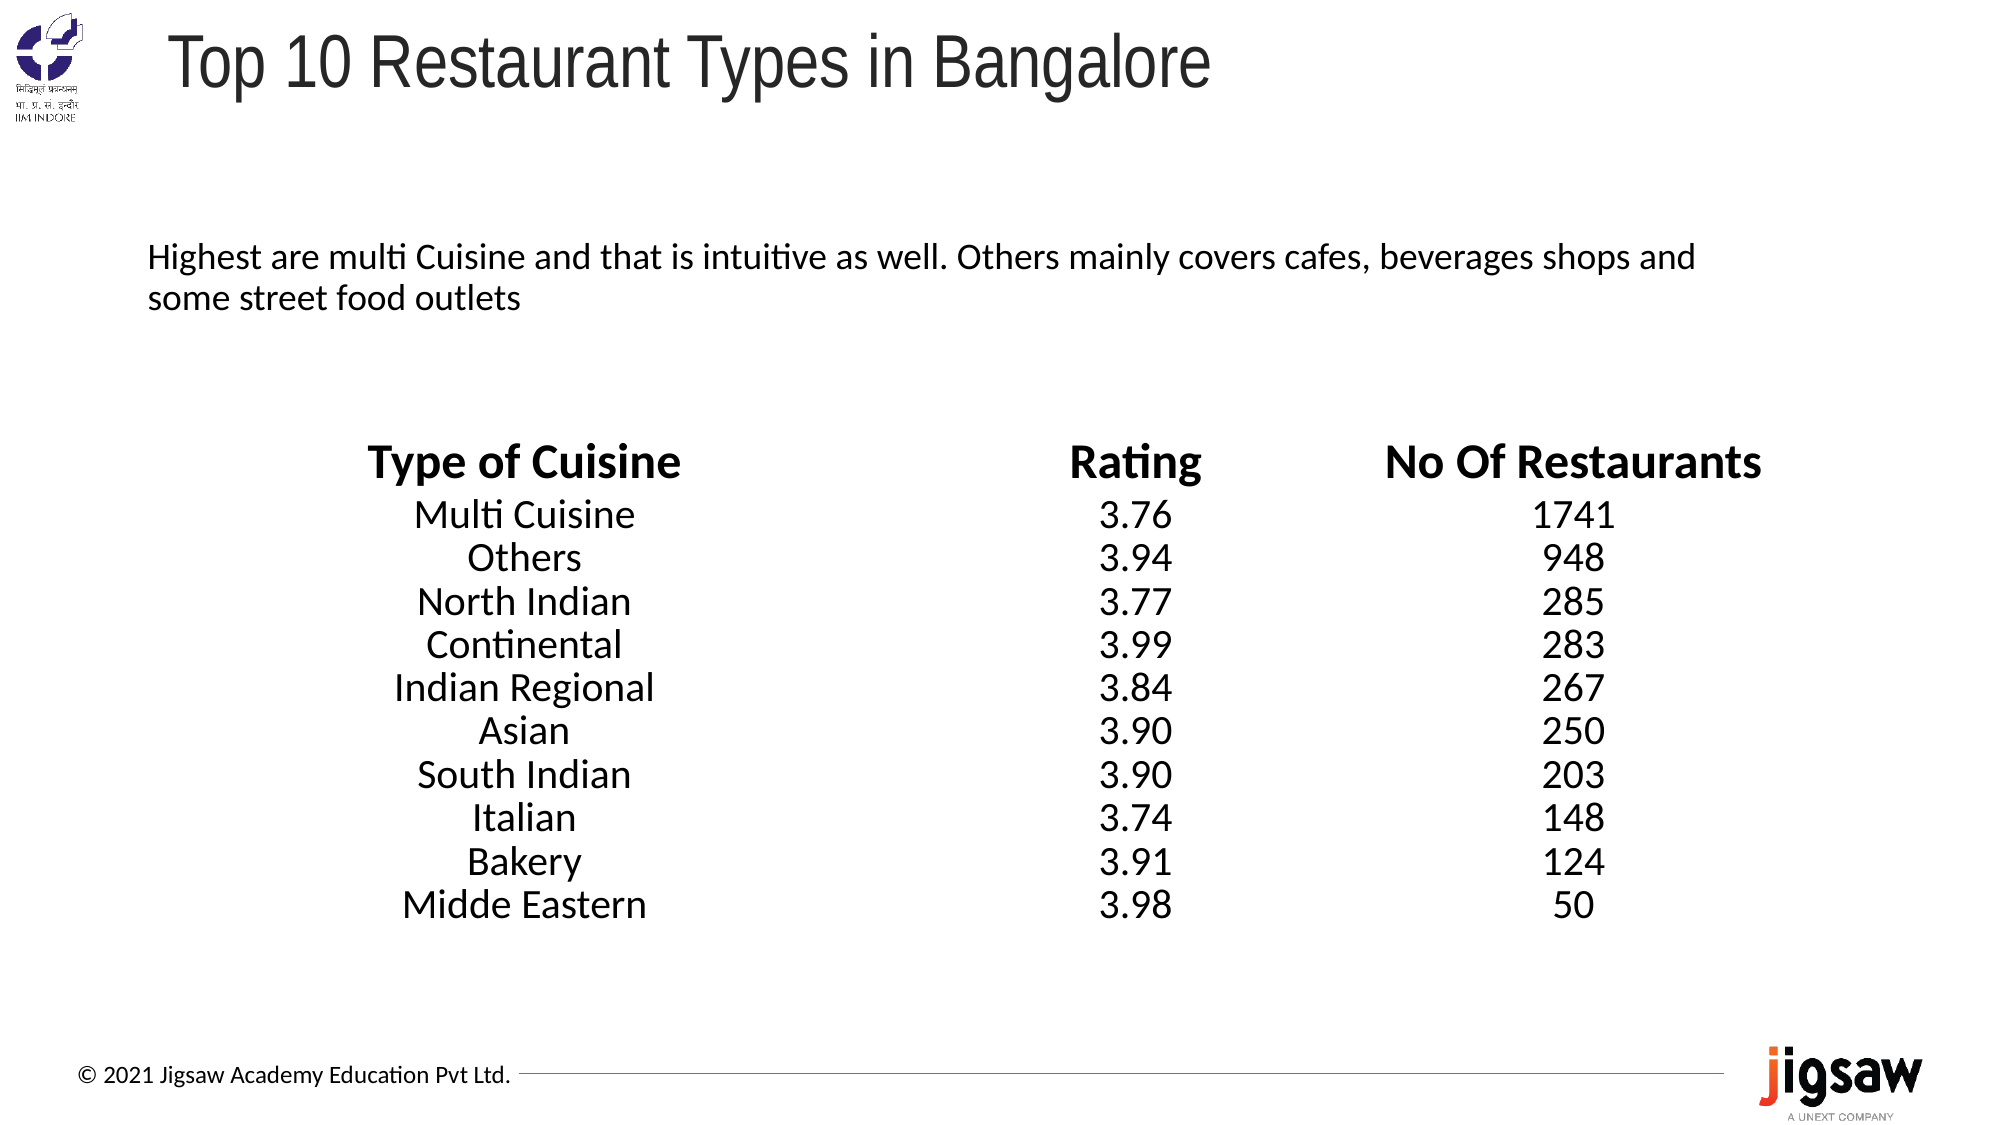

# Top 10 Restaurant Types in Bangalore
Highest are multi Cuisine and that is intuitive as well. Others mainly covers cafes, beverages shops and some street food outlets
| Type of Cuisine | Rating | No Of Restaurants |
| --- | --- | --- |
| Multi Cuisine | 3.76 | 1741 |
| Others | 3.94 | 948 |
| North Indian | 3.77 | 285 |
| Continental | 3.99 | 283 |
| Indian Regional | 3.84 | 267 |
| Asian | 3.90 | 250 |
| South Indian | 3.90 | 203 |
| Italian | 3.74 | 148 |
| Bakery | 3.91 | 124 |
| Midde Eastern | 3.98 | 50 |